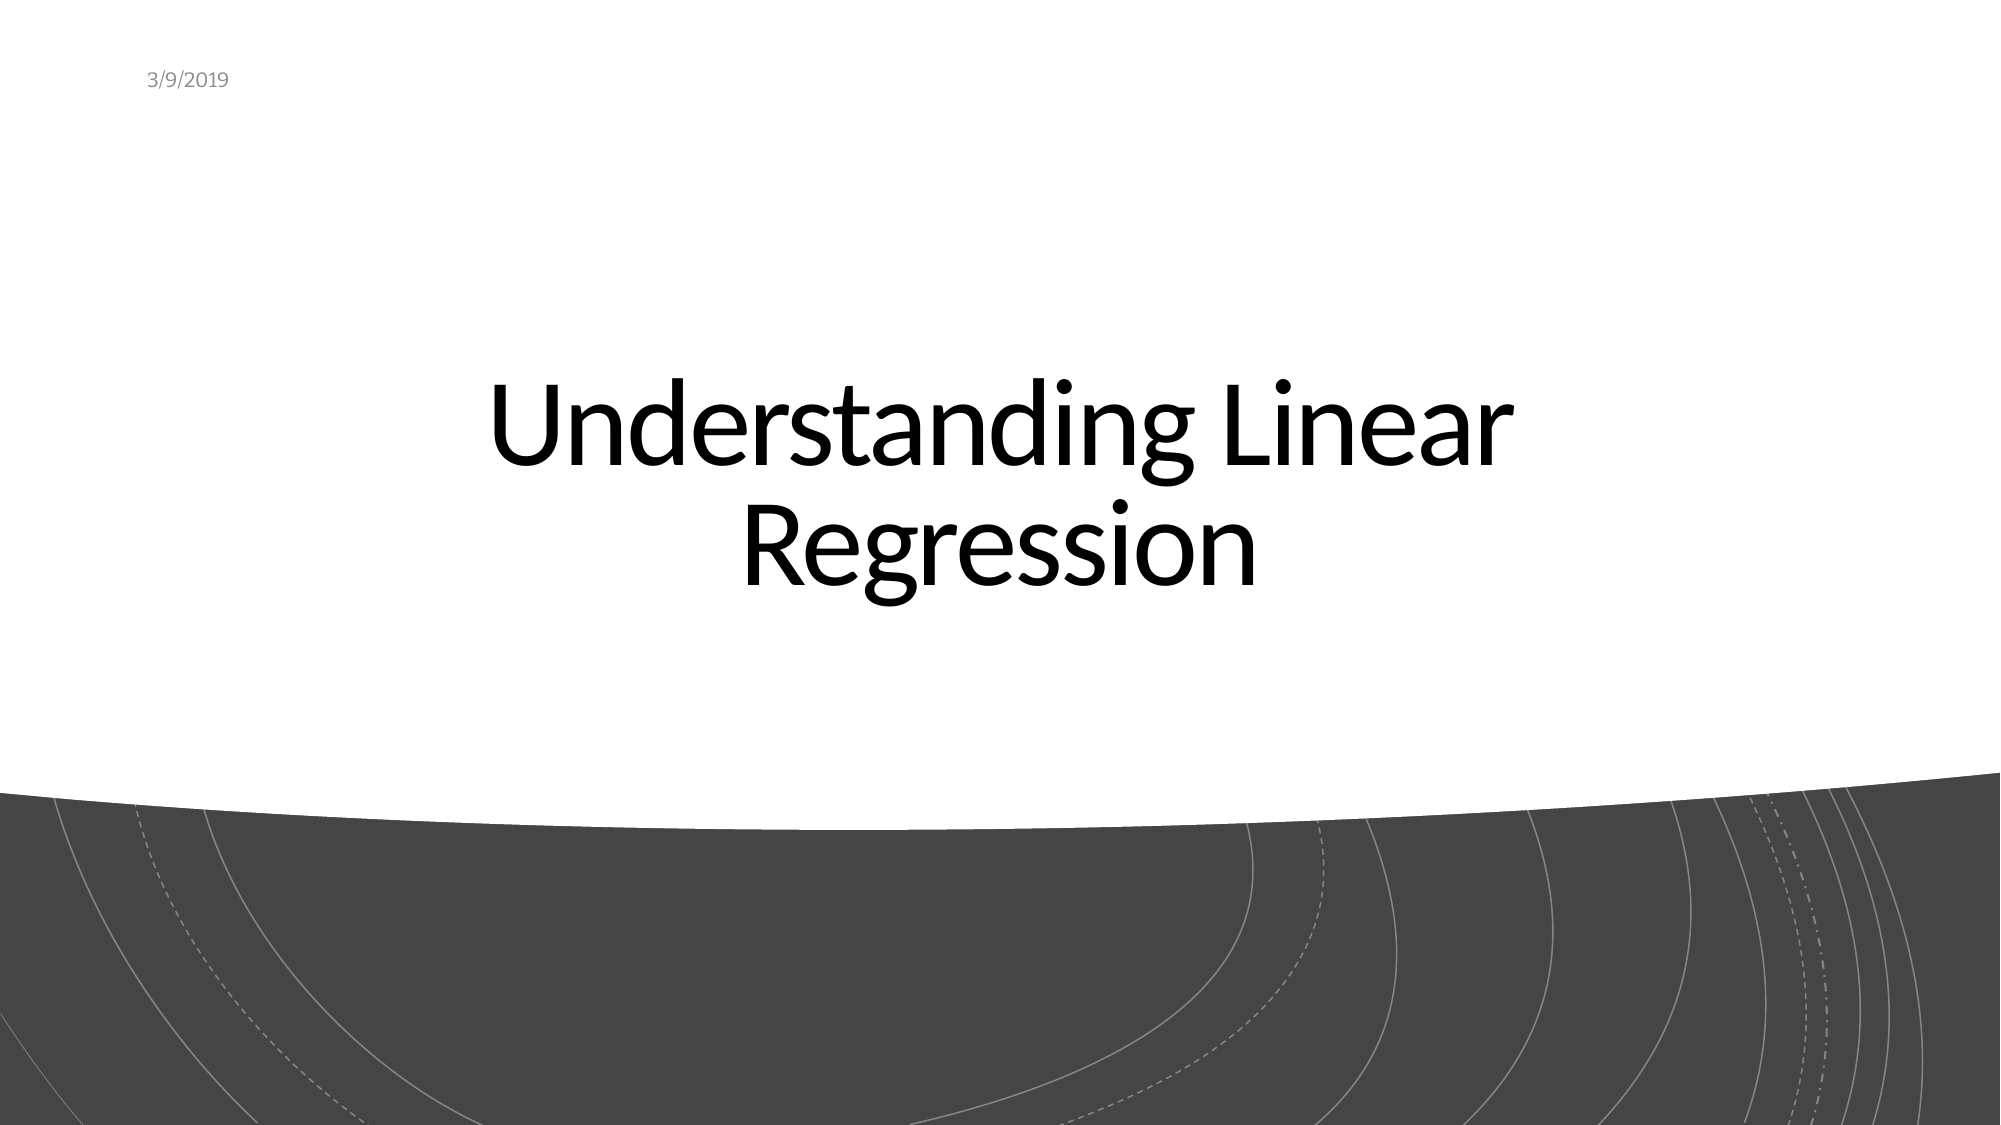

3/9/2019

# Understanding Linear Regression
Punit Kumar Johari